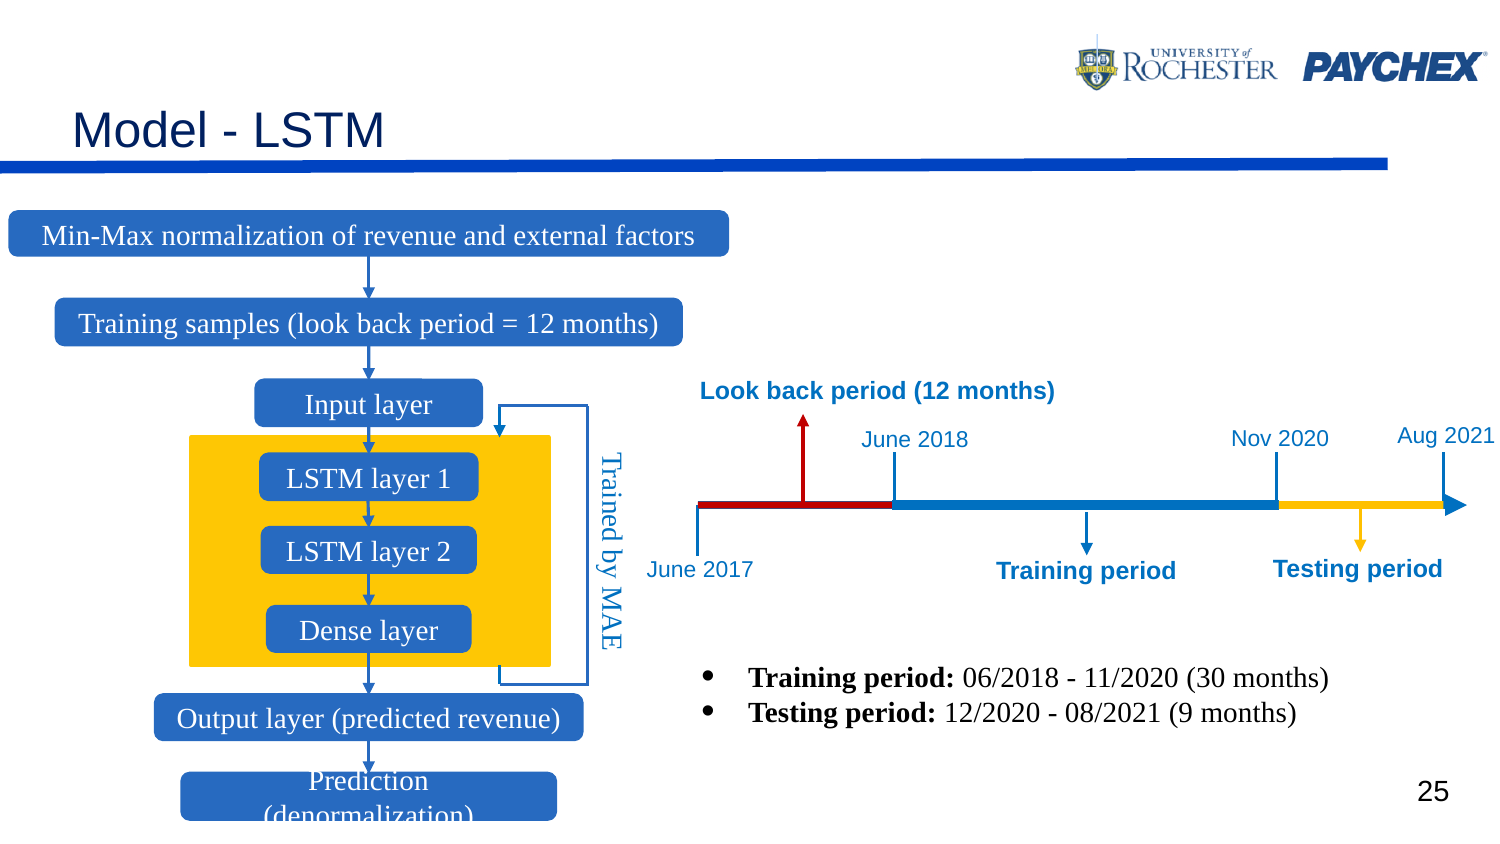

# Model - LSTM
Min-Max normalization of revenue and external factors
Training samples (look back period = 12 months)
Look back period (12 months)
Input layer
Aug 2021
Nov 2020
June 2018

LSTM layer 1
LSTM layer 2
Trained by MAE
Testing period
June 2017
Training period
Dense layer
Training period: 06/2018 - 11/2020 (30 months)
Testing period: 12/2020 - 08/2021 (9 months)

Output layer (predicted revenue)
25
Prediction (denormalization)